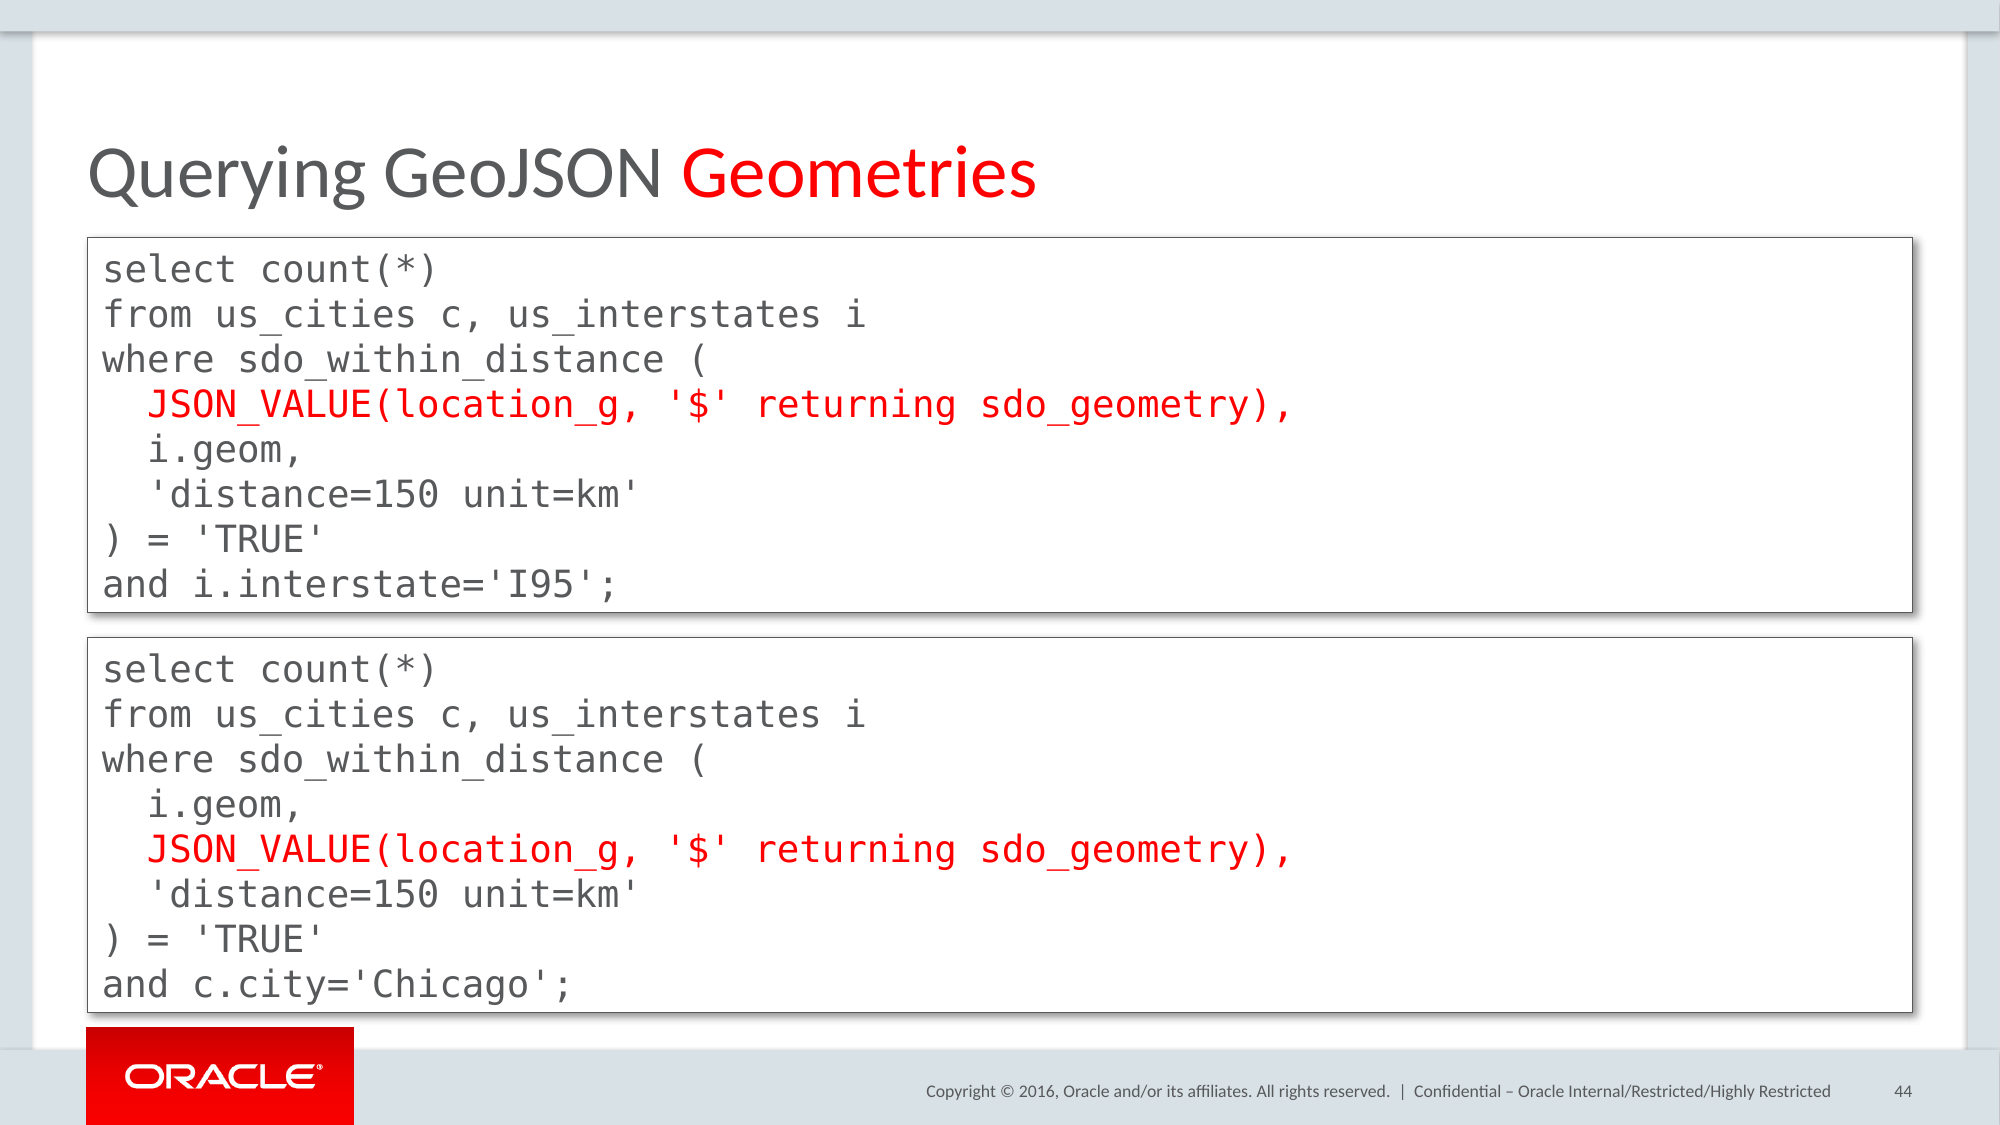

# Querying GeoJSON Geometries
select count(*)
from us_cities c, us_interstates i
where sdo_within_distance (
  JSON_VALUE(location_g, '$' returning sdo_geometry),
  i.geom,
  'distance=150 unit=km'
) = 'TRUE'
and i.interstate='I95';

select count(*)
from us_cities c, us_interstates i
where sdo_within_distance (
  i.geom,
  JSON_VALUE(location_g, '$' returning sdo_geometry),
  'distance=150 unit=km'
) = 'TRUE'
and c.city='Chicago';
Confidential – Oracle Internal/Restricted/Highly Restricted
44